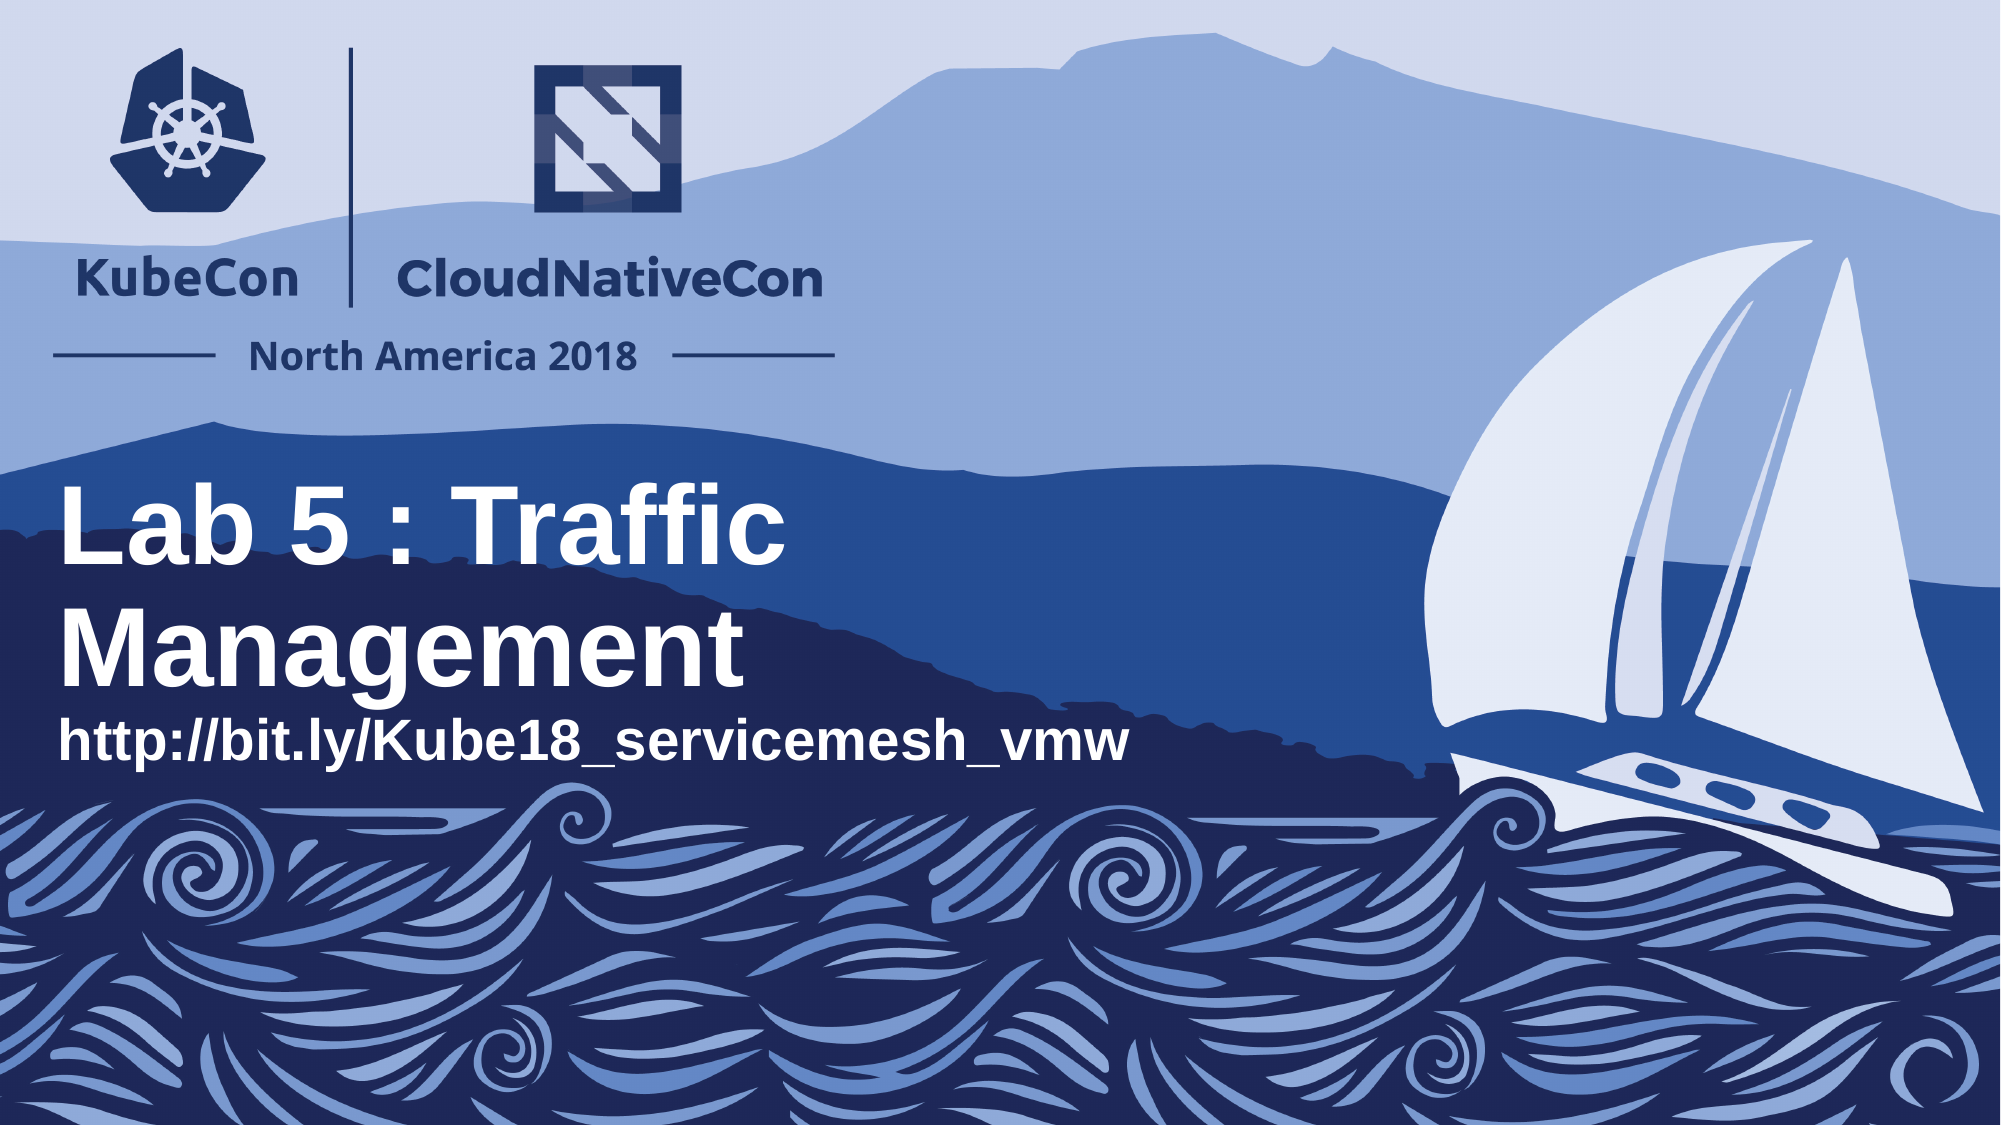

# Lab 5 : Traffic Management http://bit.ly/Kube18_servicemesh_vmw